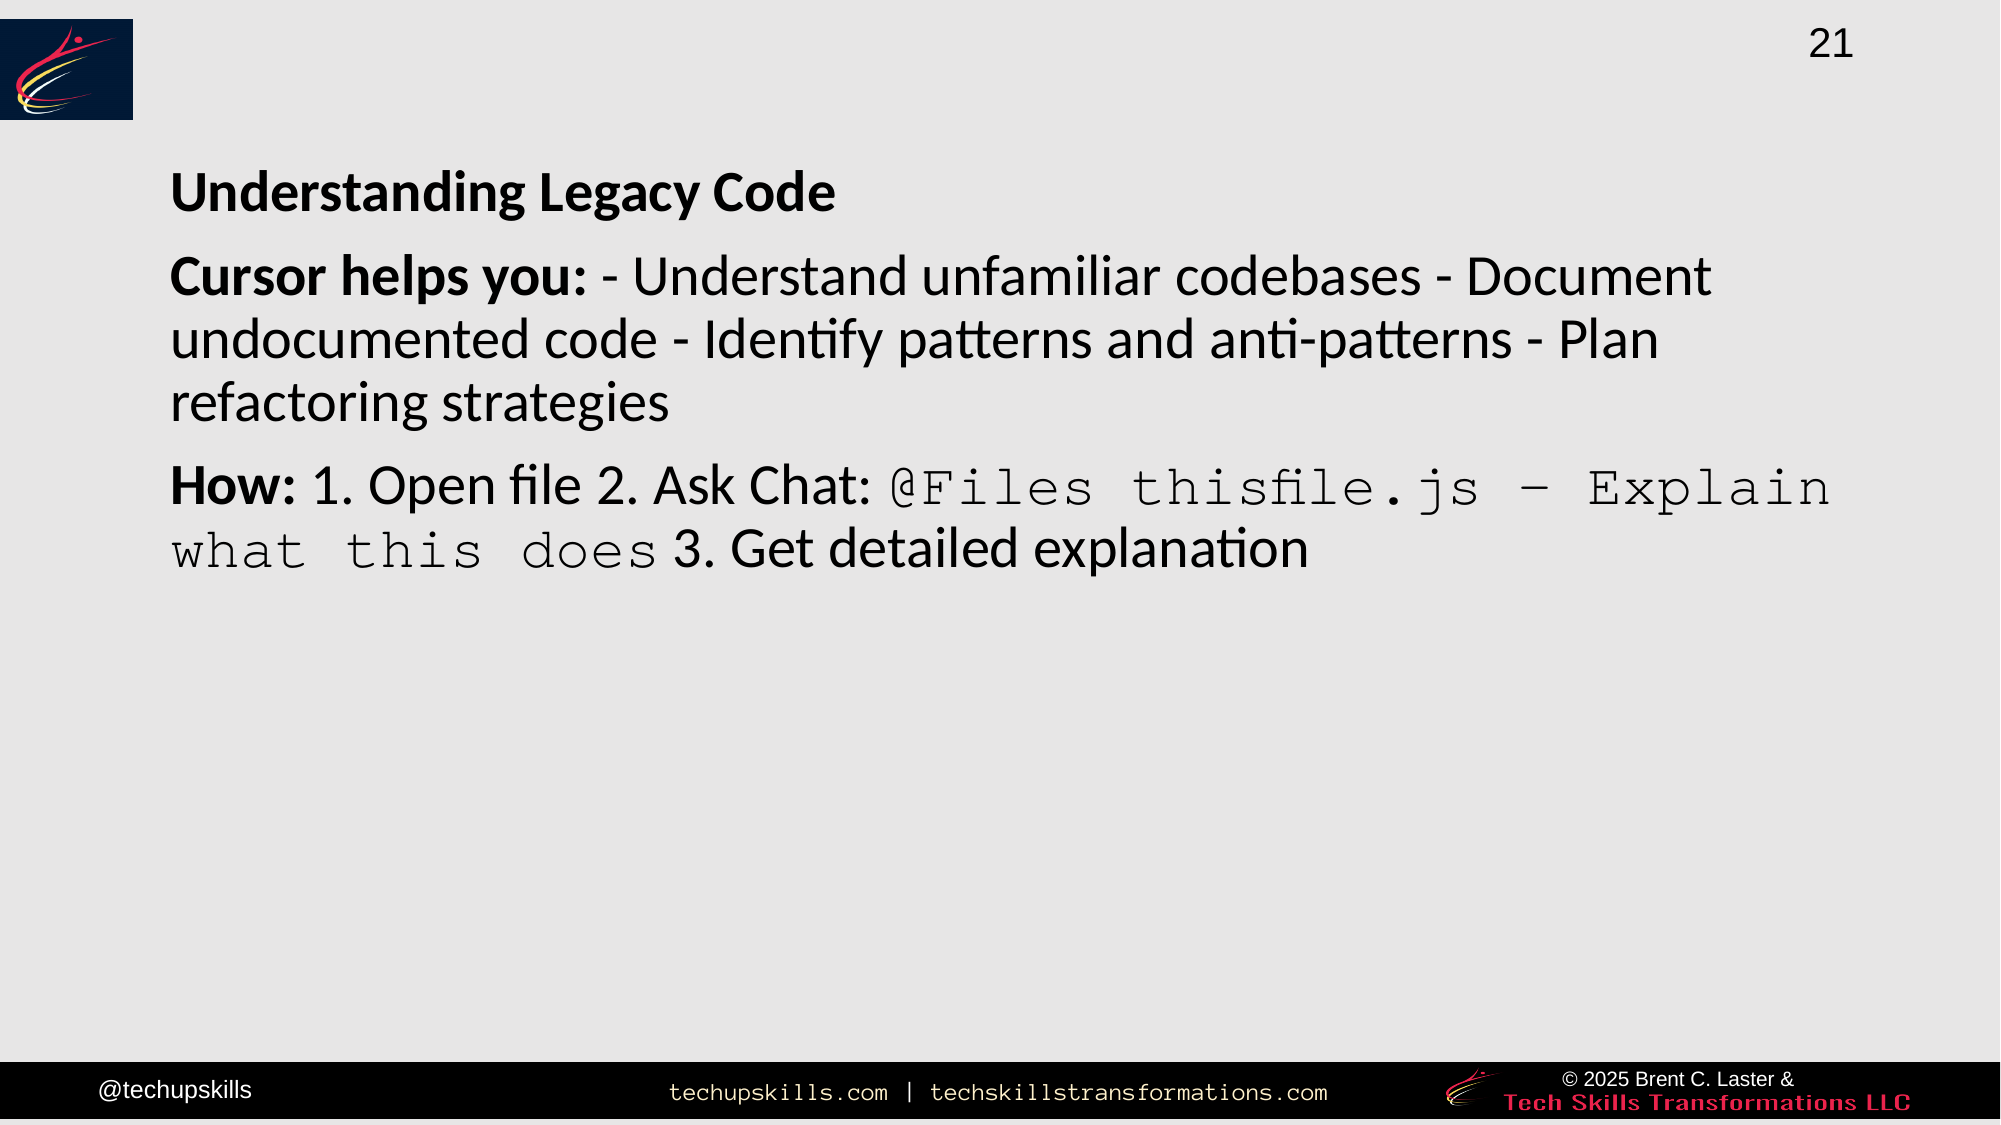

Understanding Legacy Code
Cursor helps you: - Understand unfamiliar codebases - Document undocumented code - Identify patterns and anti-patterns - Plan refactoring strategies
How: 1. Open file 2. Ask Chat: @Files thisfile.js - Explain what this does 3. Get detailed explanation